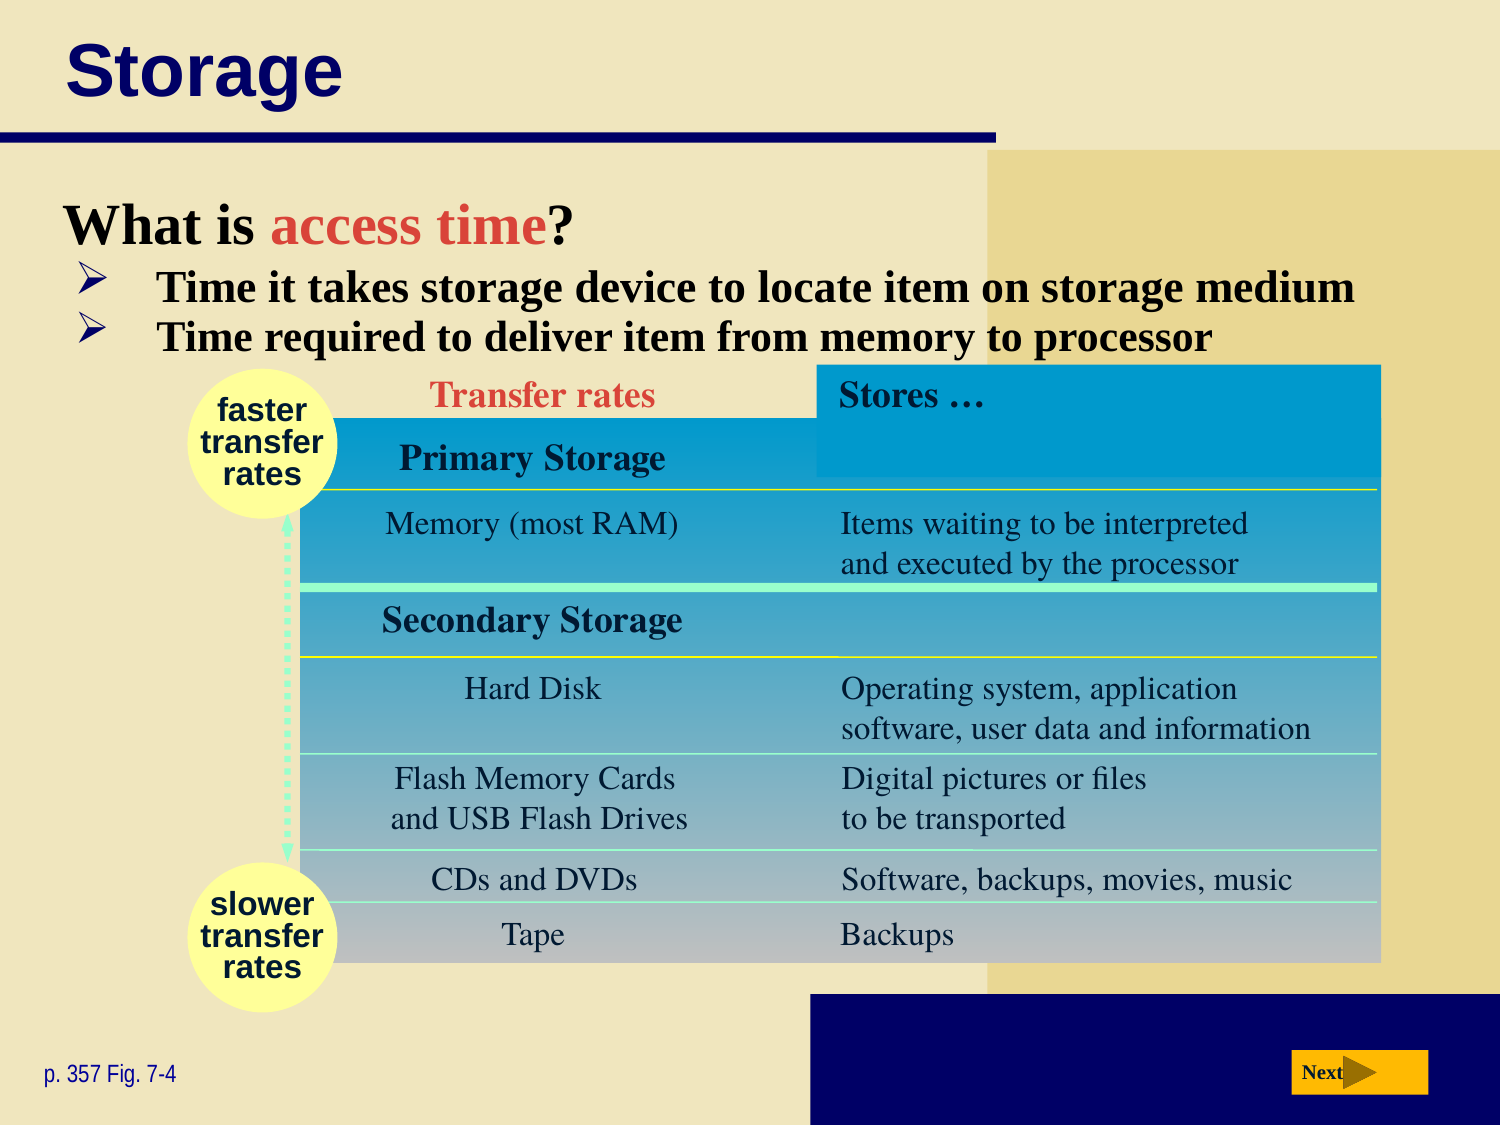

# Storage
What is access time?
Time it takes storage device to locate item on storage medium
Time required to deliver item from memory to processor
Stores …

Primary Storage

Memory (most RAM)
Items waiting to be interpreted
and executed by the processor

Secondary Storage

Hard Disk
Operating system, application
software, user data and information
Flash Memory Cards
and USB Flash Drives
Digital pictures or files
to be transported

CDs and DVDs
Software, backups, movies, music

Tape
Backups

Transfer rates
faster
transfer
rates
slower
transfer
rates
p. 357 Fig. 7-4

Next